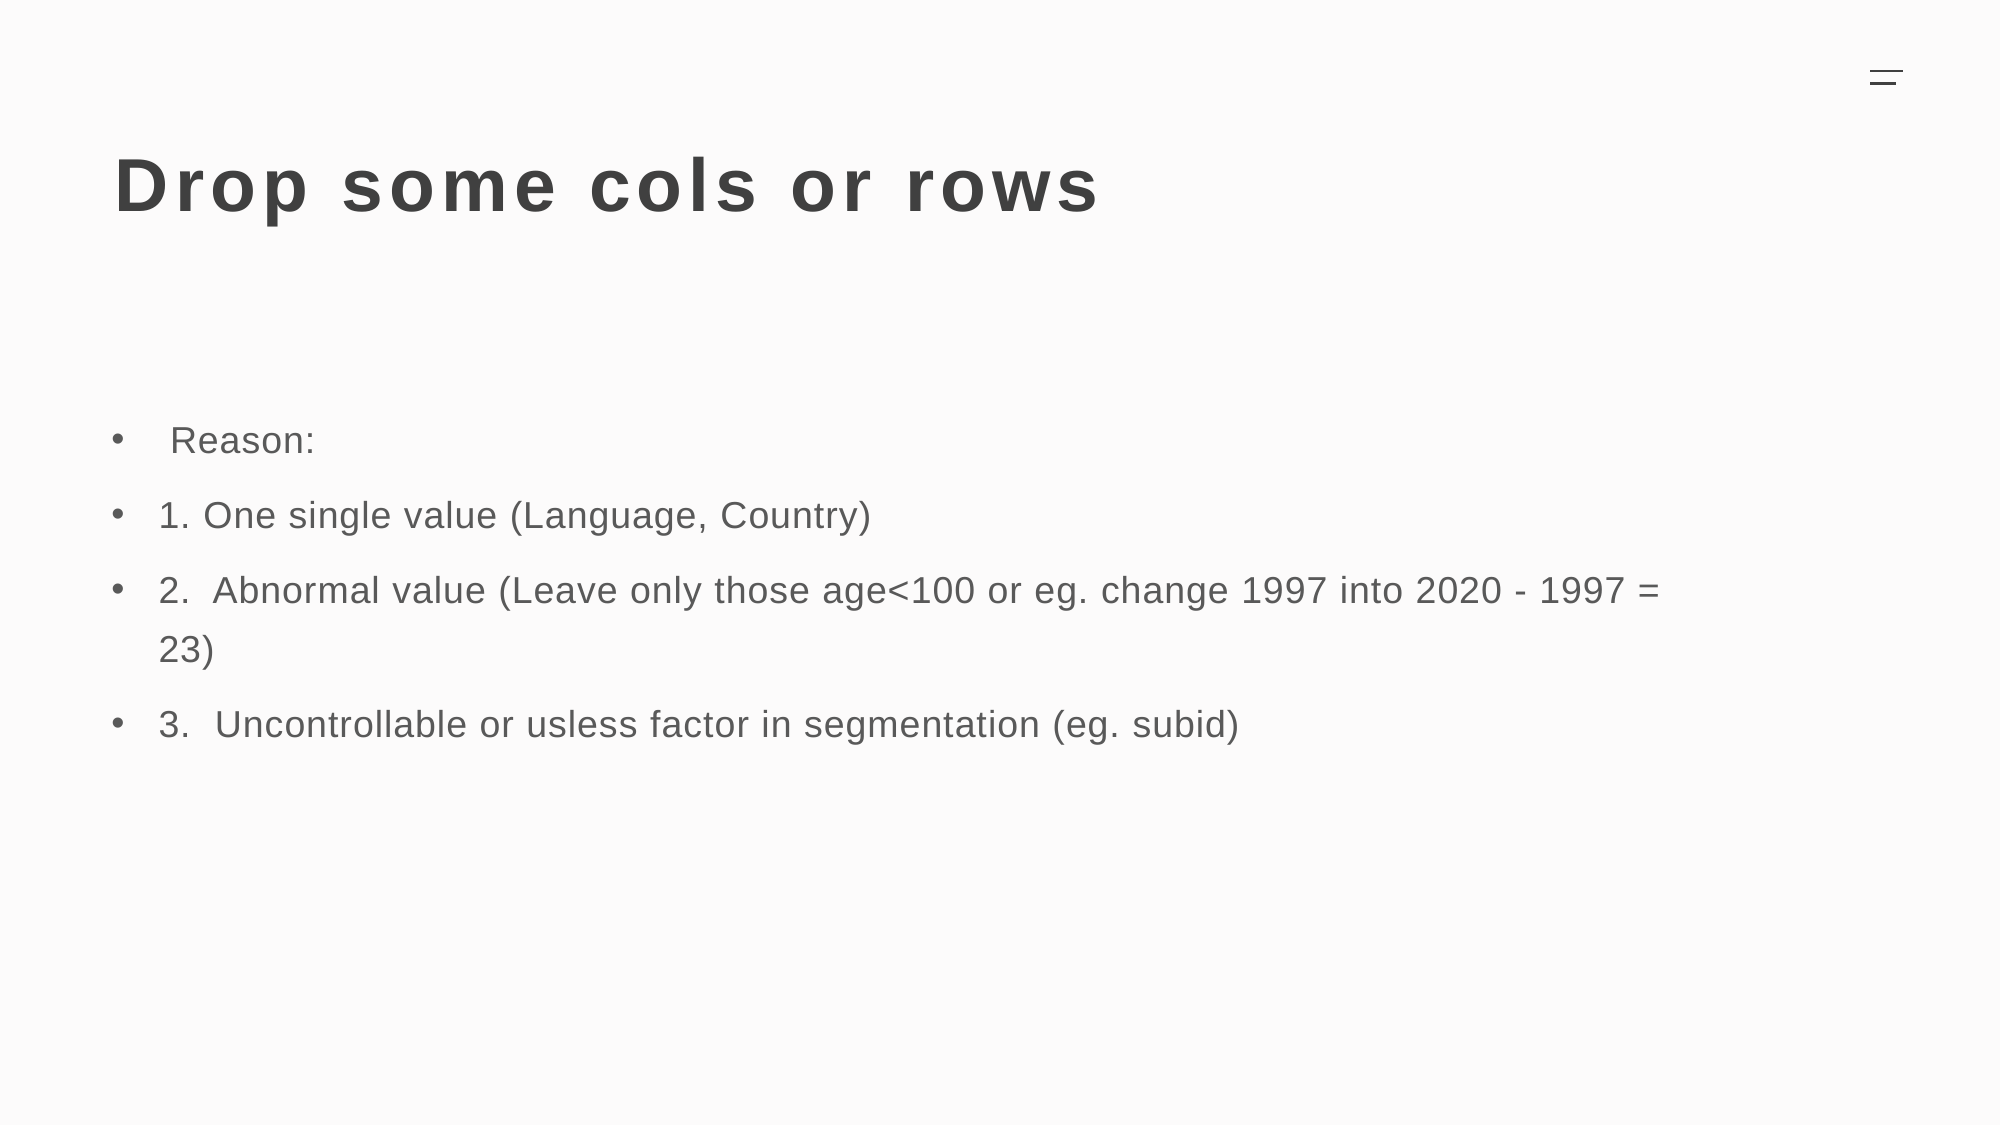

Drop some cols or rows
 Reason:
1. One single value (Language, Country)
2.  Abnormal value (Leave only those age<100 or eg. change 1997 into 2020 - 1997 = 23)
3.  Uncontrollable or usless factor in segmentation (eg. subid)